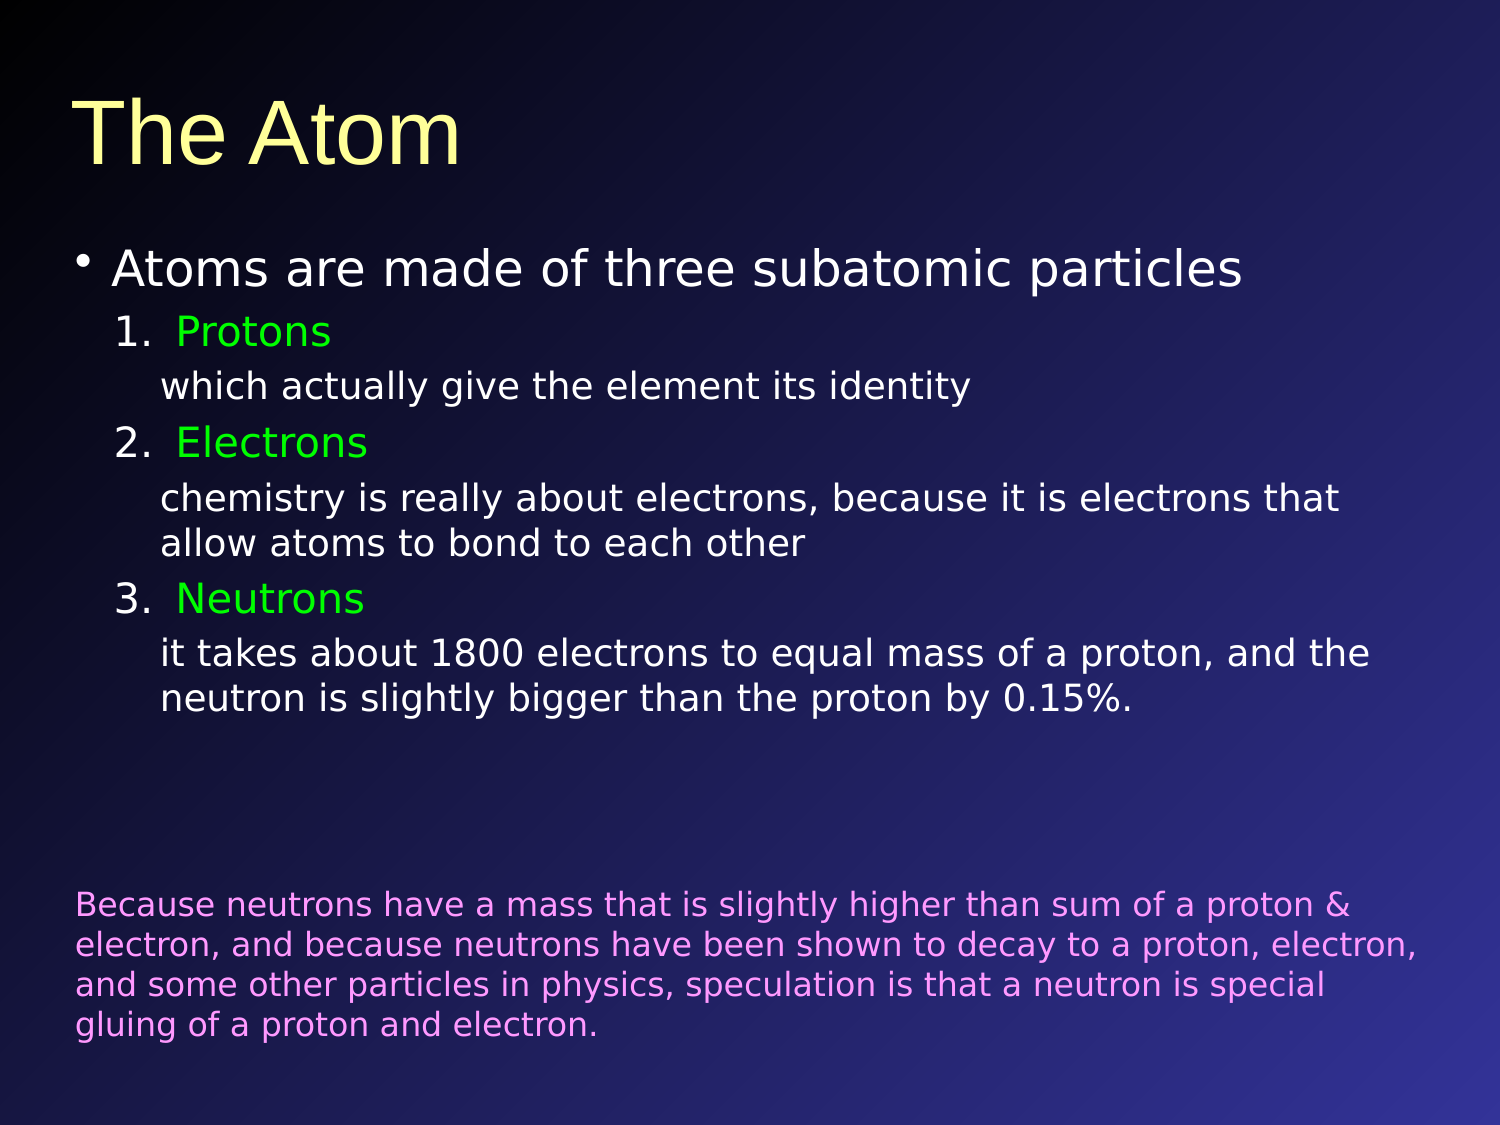

# The Atom
Atoms are made of three subatomic particles
 Protons
which actually give the element its identity
 Electrons
chemistry is really about electrons, because it is electrons that allow atoms to bond to each other
 Neutrons
it takes about 1800 electrons to equal mass of a proton, and the neutron is slightly bigger than the proton by 0.15%.

Because neutrons have a mass that is slightly higher than sum of a proton & electron, and because neutrons have been shown to decay to a proton, electron, and some other particles in physics, speculation is that a neutron is special gluing of a proton and electron.